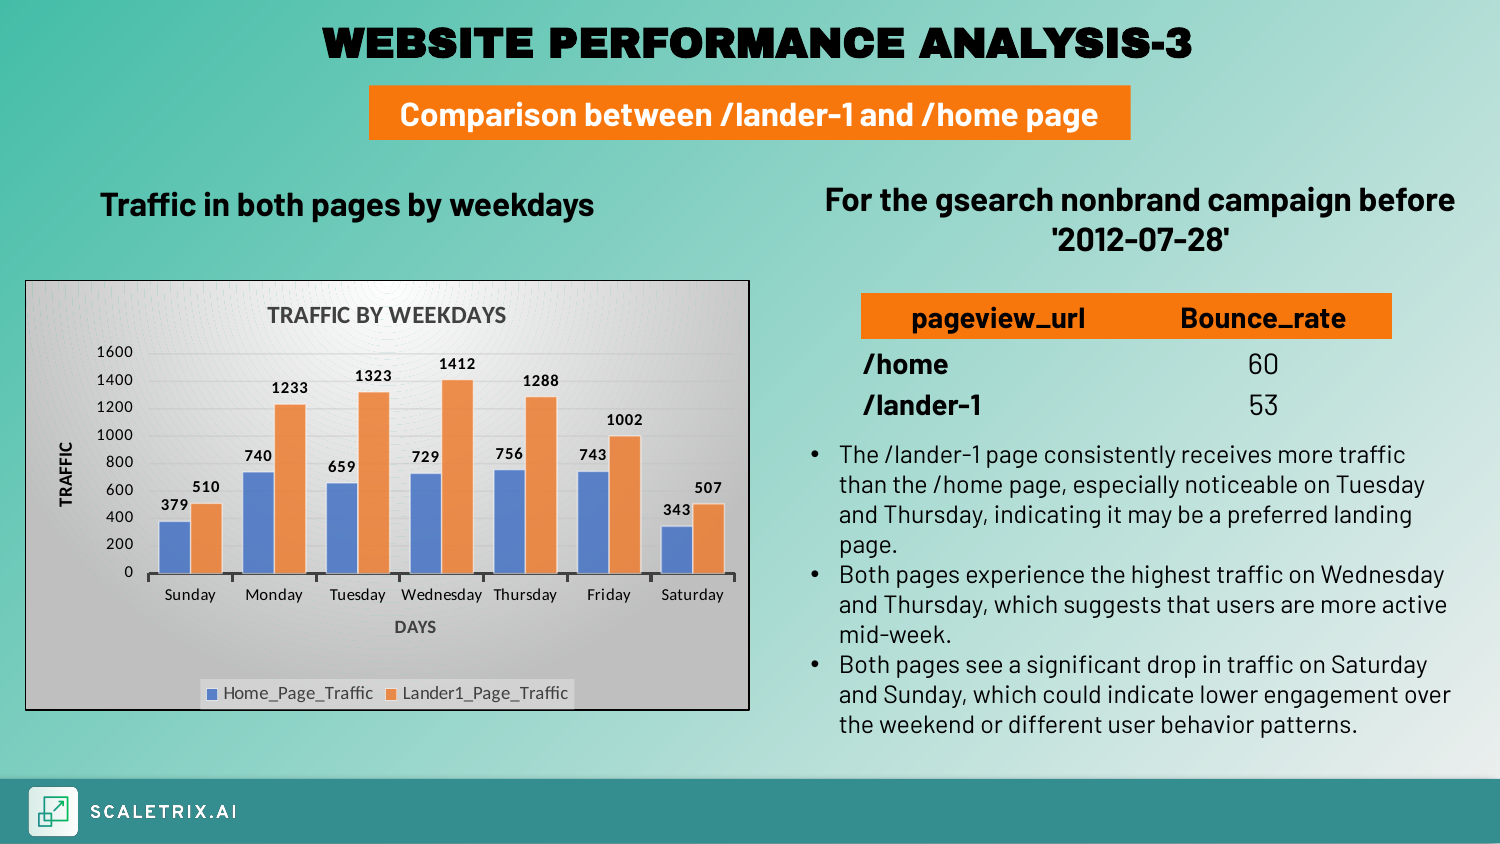

WEBSITE PERFORMANCE ANALYSIS-3
Comparison between /lander-1 and /home page
For the gsearch nonbrand campaign before '2012-07-28'
Traffic in both pages by weekdays

### Chart: TRAFFIC BY WEEKDAYS

| Category | Home_Page_Traffic | Lander1_Page_Traffic |
|---|---|---|
| Sunday | 379.0 | 510.0 |
| Monday | 740.0 | 1233.0 |
| Tuesday | 659.0 | 1323.0 |
| Wednesday | 729.0 | 1412.0 |
| Thursday | 756.0 | 1288.0 |
| Friday | 743.0 | 1002.0 |
| Saturday | 343.0 | 507.0 |
| pageview\_url | Bounce\_rate |
| --- | --- |
| /home | 60 |
| /lander-1 | 53 |
The /lander-1 page consistently receives more traffic than the /home page, especially noticeable on Tuesday and Thursday, indicating it may be a preferred landing page.
Both pages experience the highest traffic on Wednesday and Thursday, which suggests that users are more active mid-week.
Both pages see a significant drop in traffic on Saturday and Sunday, which could indicate lower engagement over the weekend or different user behavior patterns.